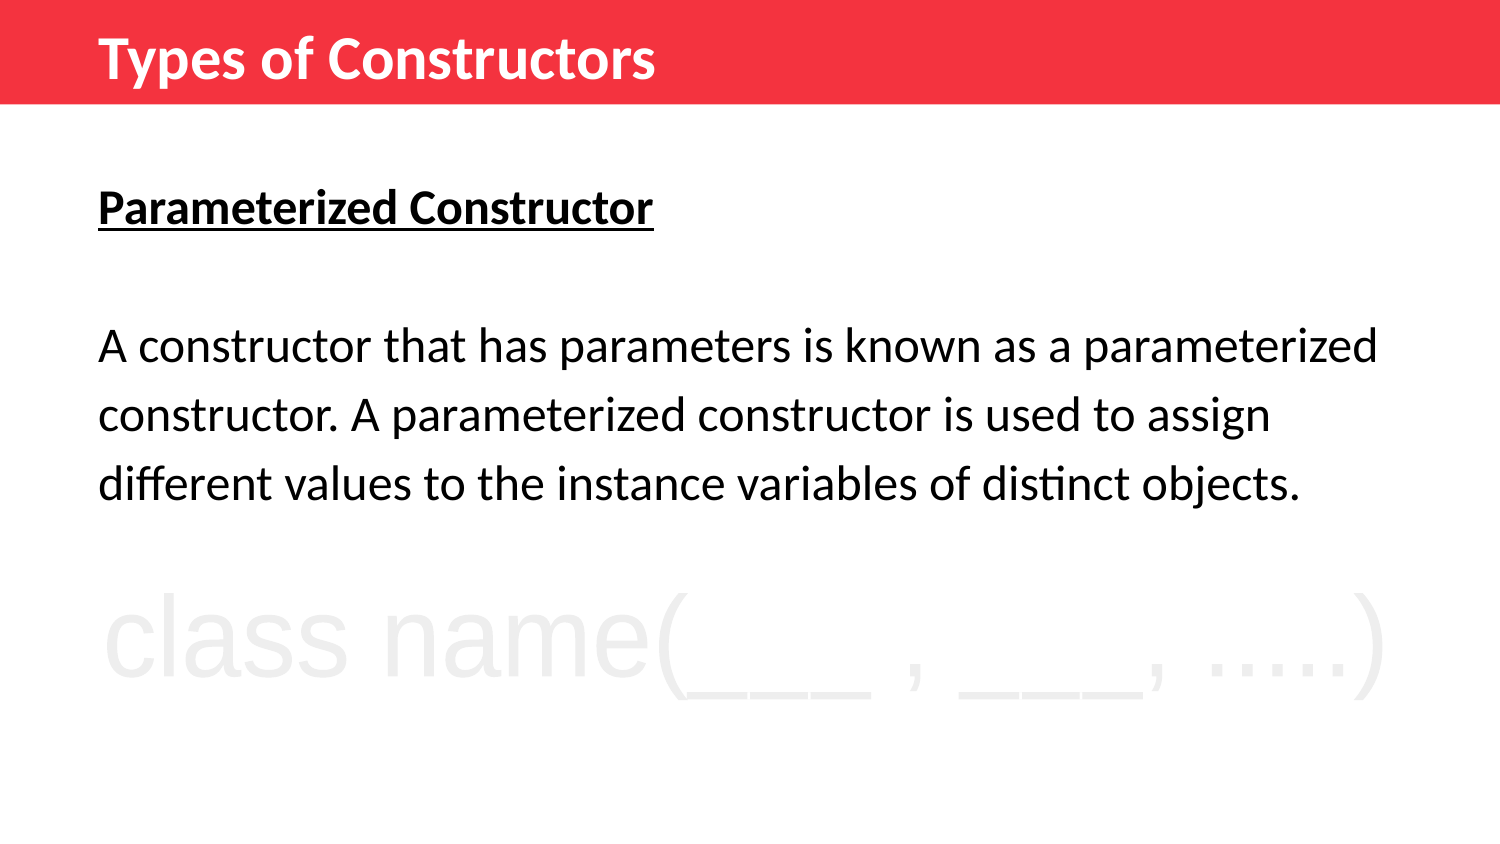

Types of Constructors

Parameterized Constructor

A constructor that has parameters is known as a parameterized constructor. A parameterized constructor is used to assign different values to the instance variables of distinct objects.

class name(___ , ___, .....)